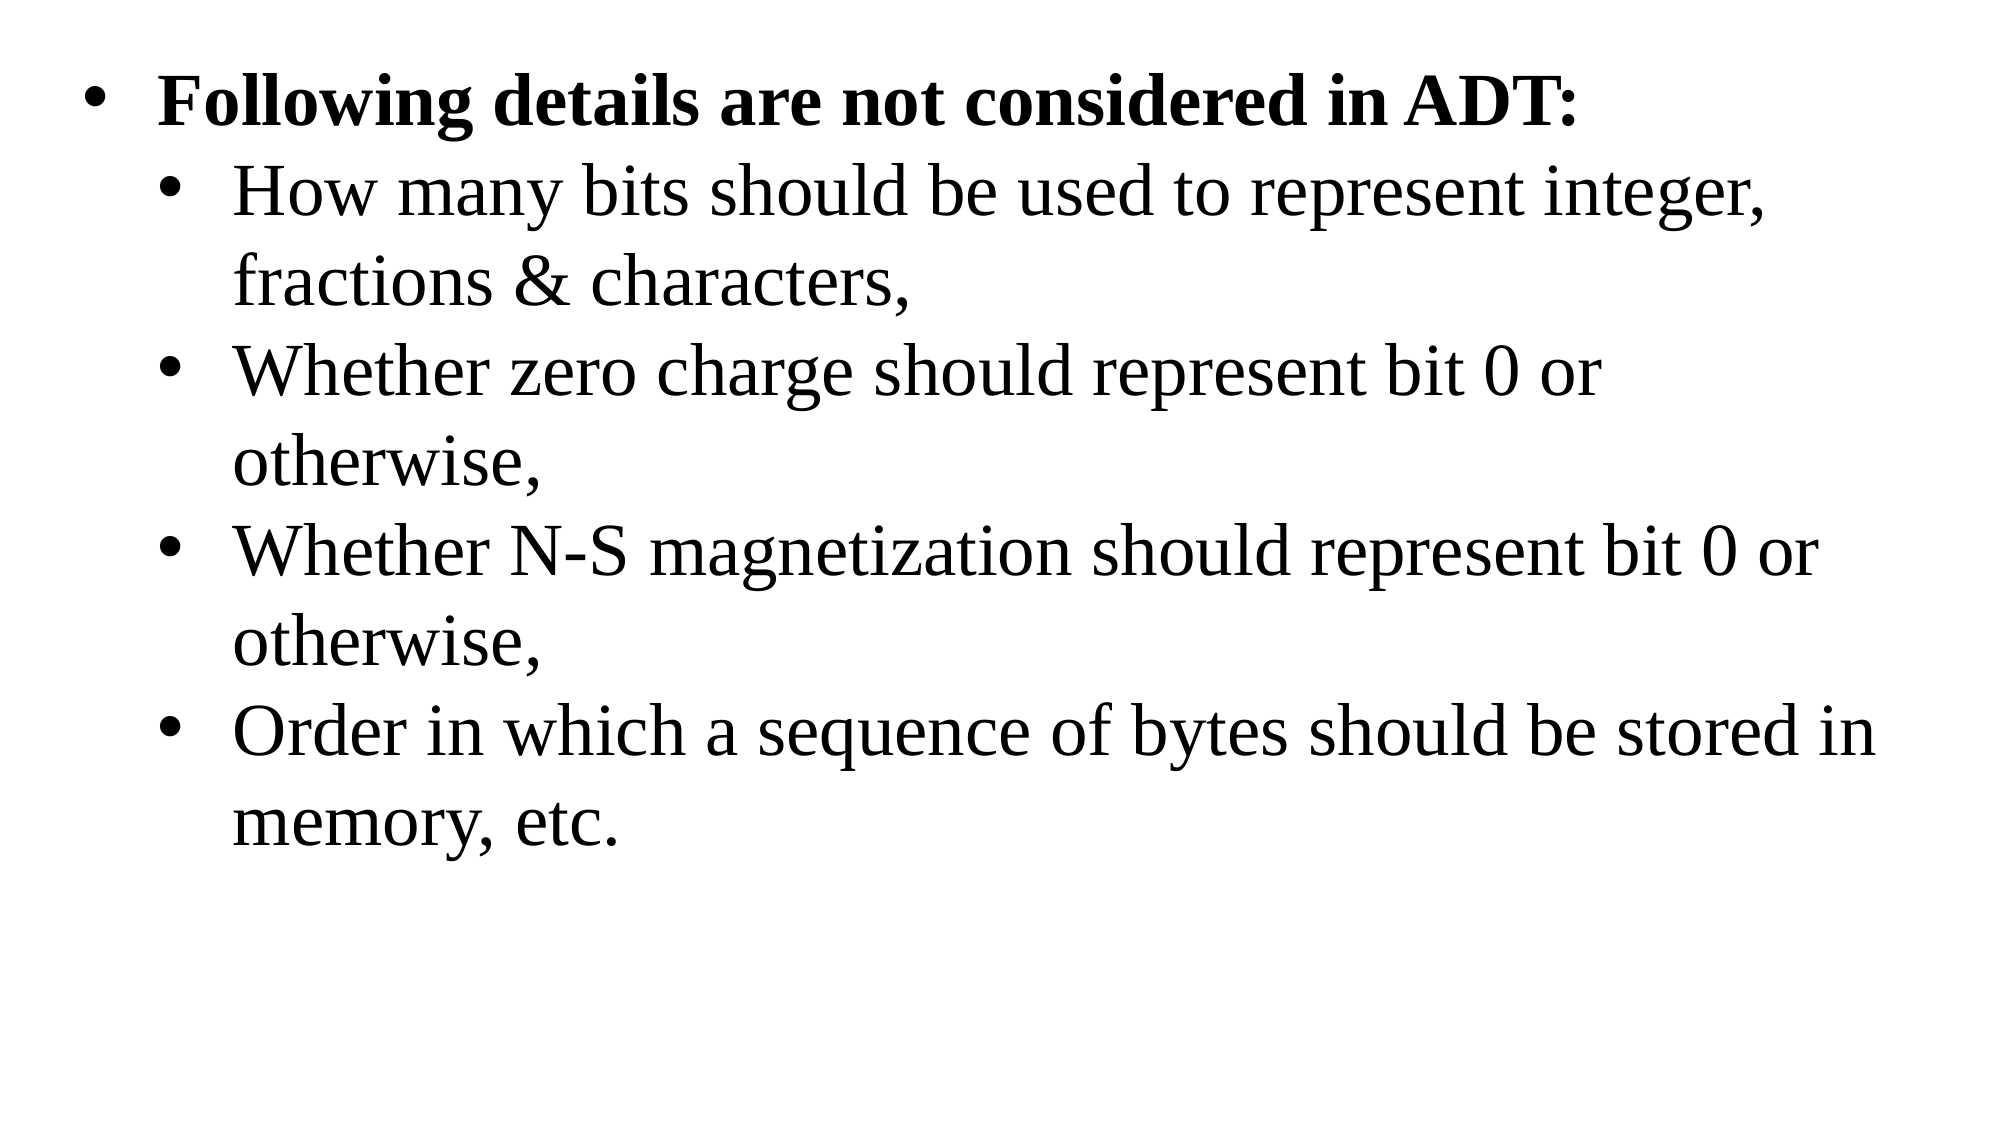

Following details are not considered in ADT:
How many bits should be used to represent integer, fractions & characters,
Whether zero charge should represent bit 0 or otherwise,
Whether N-S magnetization should represent bit 0 or otherwise,
Order in which a sequence of bytes should be stored in memory, etc.